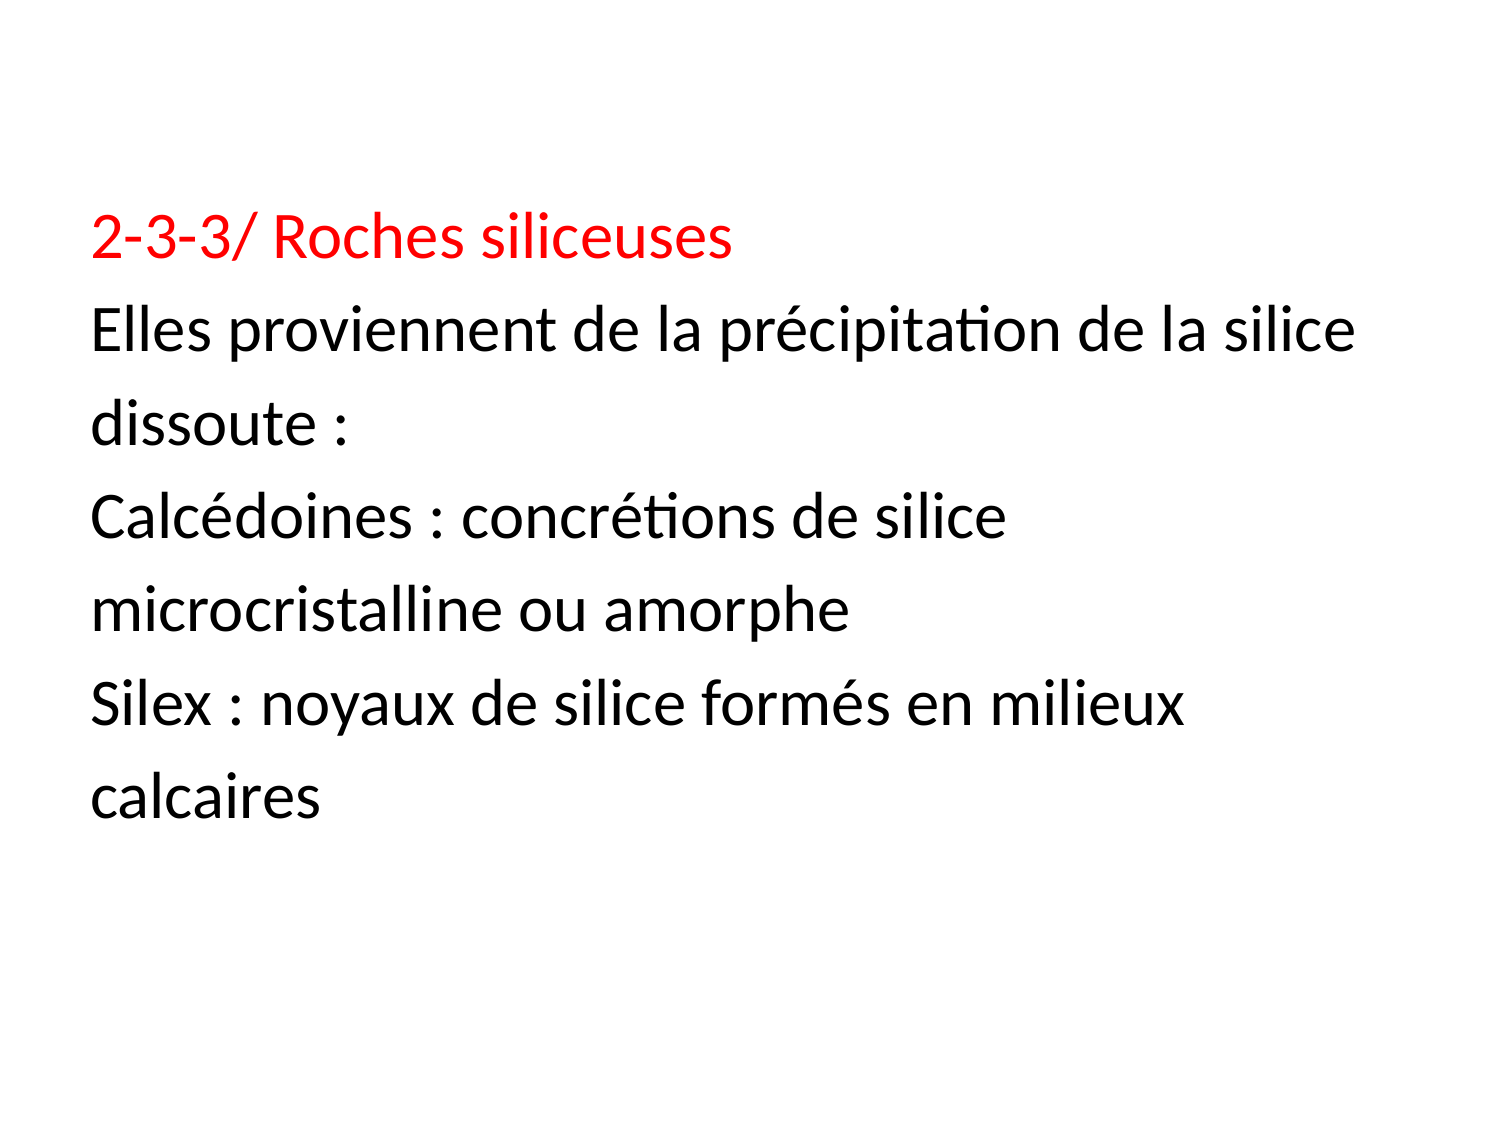

2-3-3/ Roches siliceuses
Elles proviennent de la précipitation de la silice
dissoute :
Calcédoines : concrétions de silice
microcristalline ou amorphe
Silex : noyaux de silice formés en milieux
calcaires